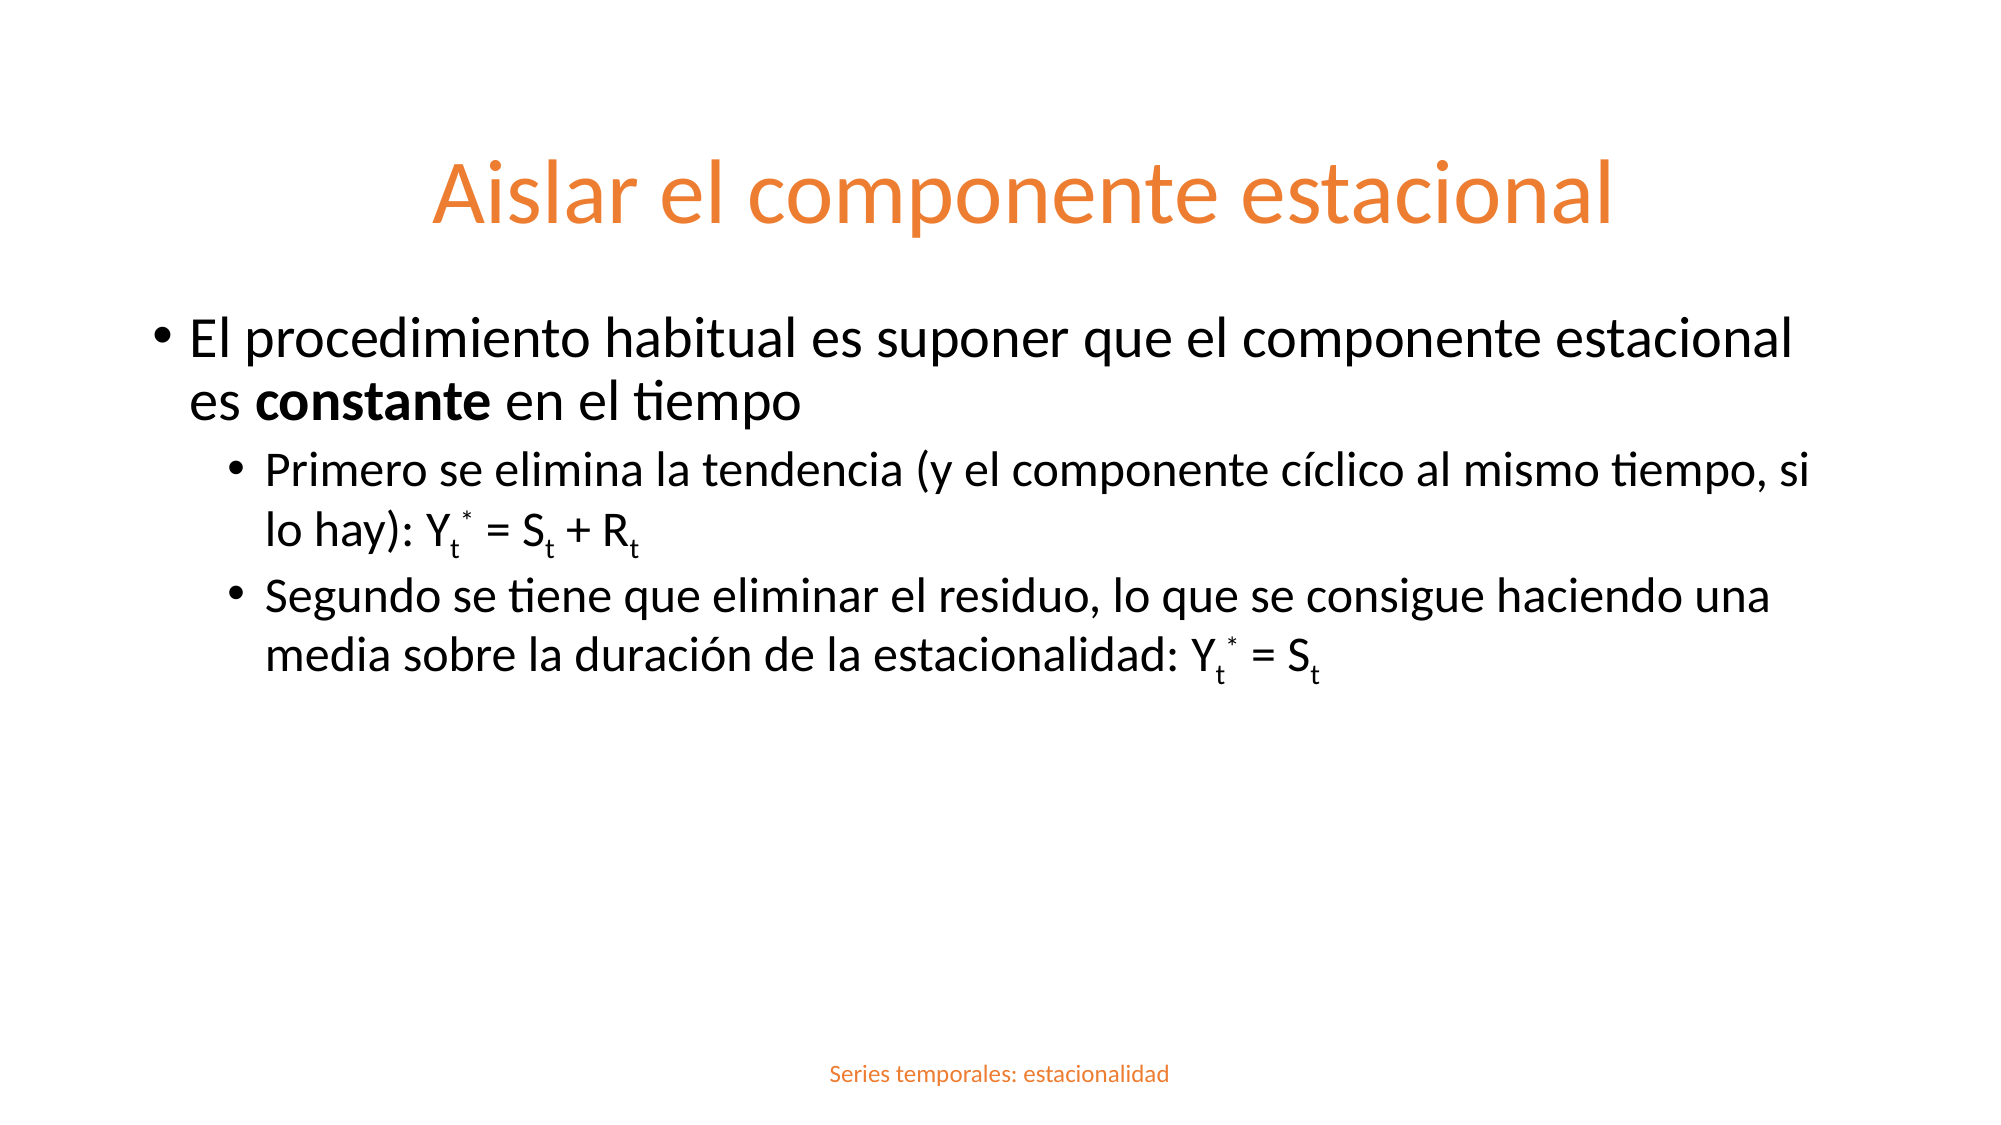

Aislar el componente estacional
El procedimiento habitual es suponer que el componente estacional es constante en el tiempo
Primero se elimina la tendencia (y el componente cíclico al mismo tiempo, si lo hay): Yt* = St + Rt
Segundo se tiene que eliminar el residuo, lo que se consigue haciendo una media sobre la duración de la estacionalidad: Yt* = St

Series temporales: estacionalidad